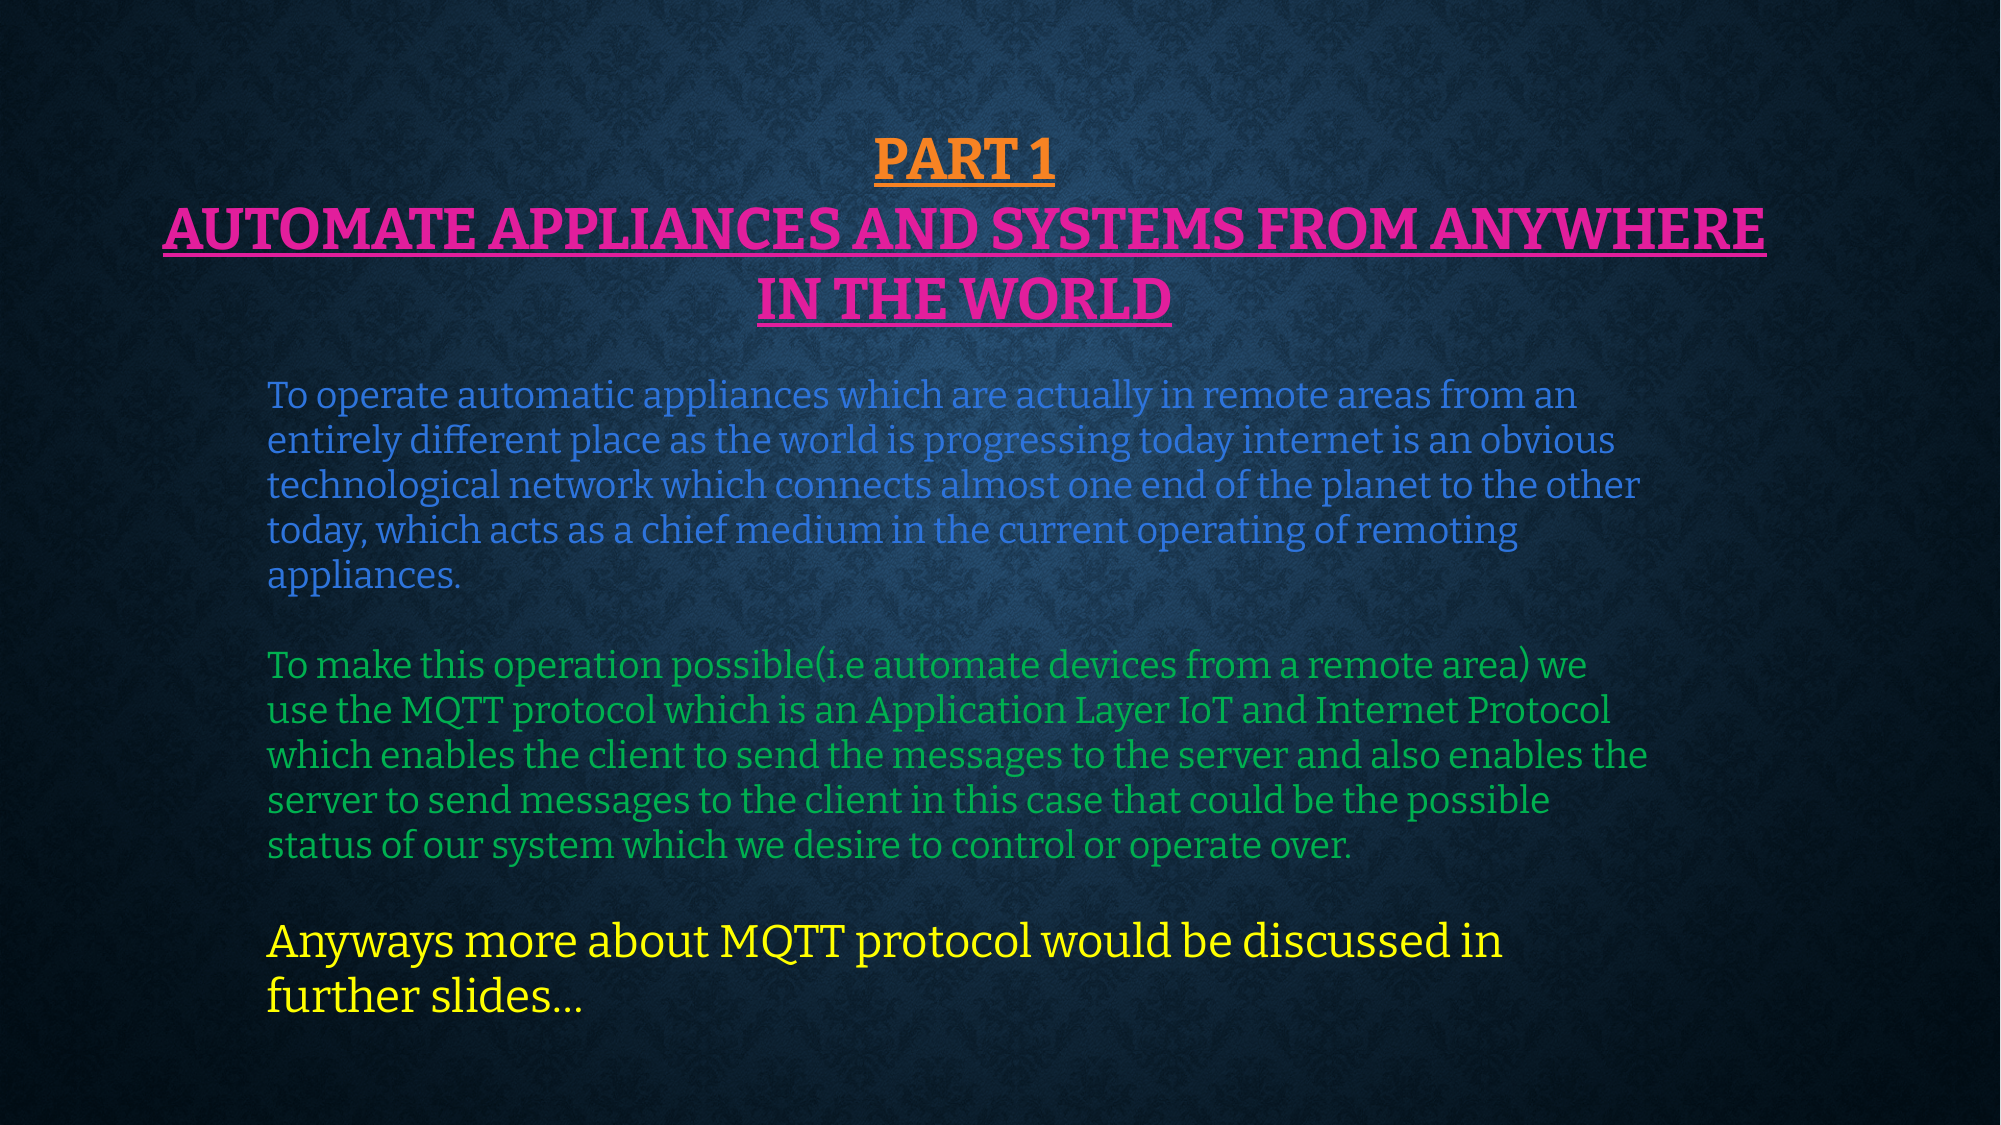

PART 1
AUTOMATE APPLIANCES AND SYSTEMS FROM ANYWHERE IN THE WORLD
To operate automatic appliances which are actually in remote areas from an entirely different place as the world is progressing today internet is an obvious technological network which connects almost one end of the planet to the other today, which acts as a chief medium in the current operating of remoting appliances.

To make this operation possible(i.e automate devices from a remote area) we use the MQTT protocol which is an Application Layer IoT and Internet Protocol which enables the client to send the messages to the server and also enables the server to send messages to the client in this case that could be the possible status of our system which we desire to control or operate over.

Anyways more about MQTT protocol would be discussed in further slides…